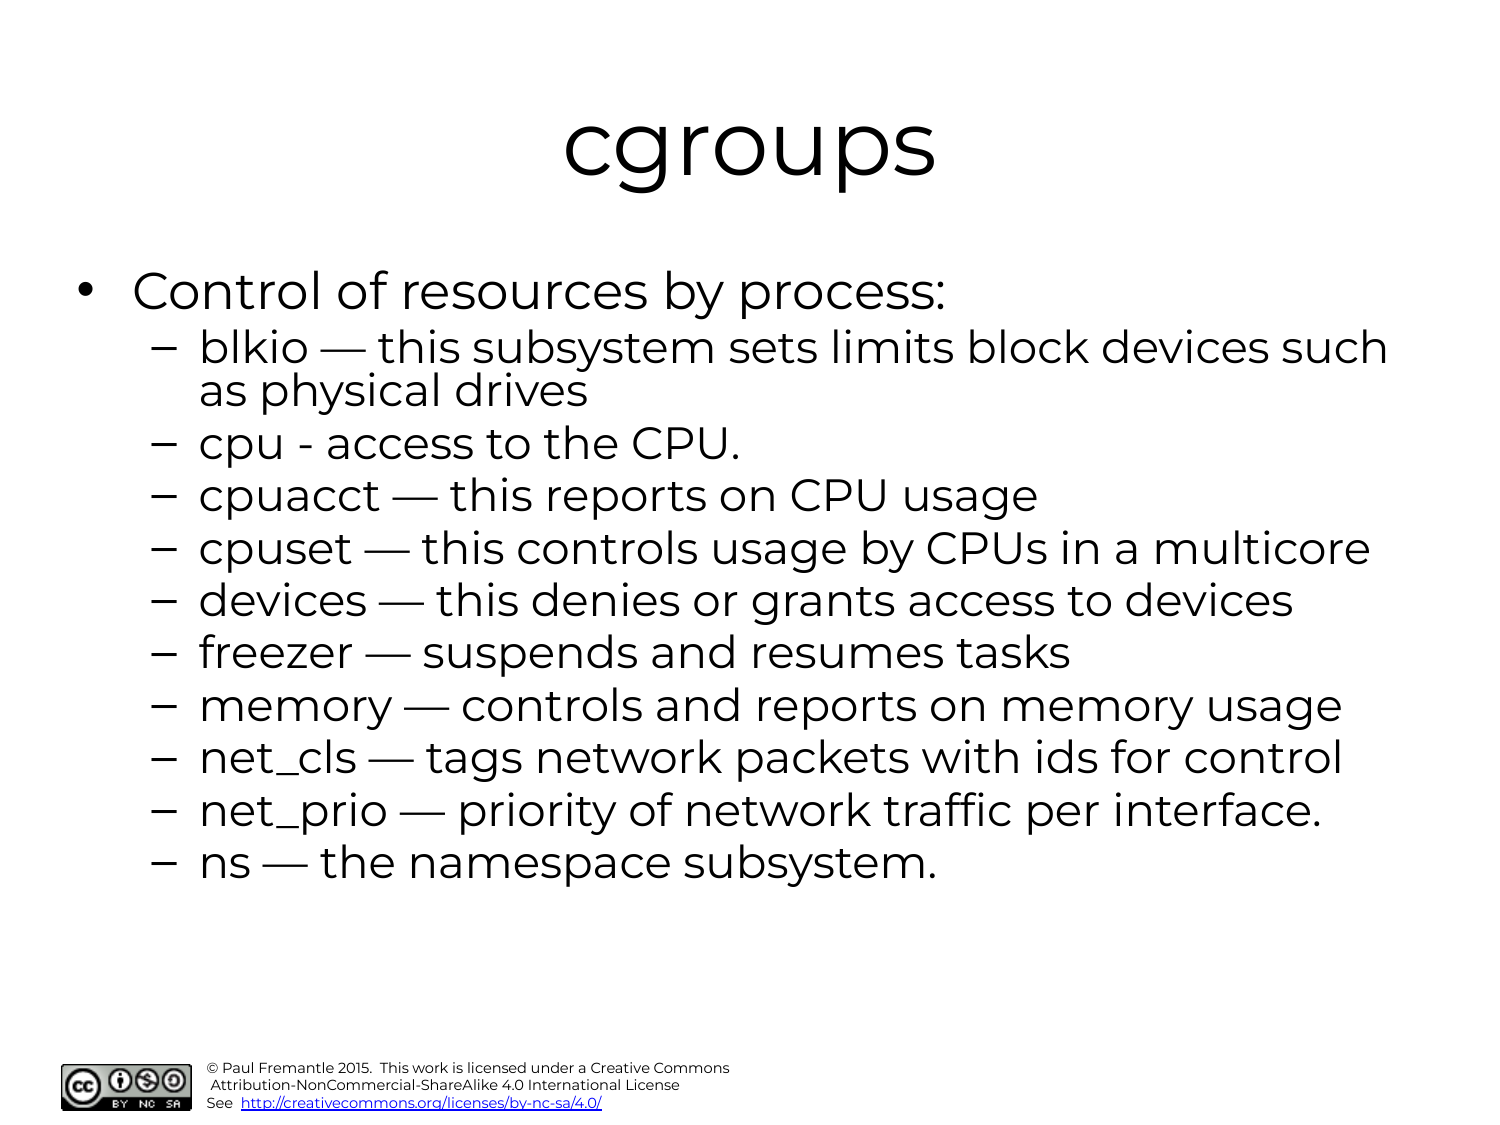

# cgroups
Control of resources by process:
blkio — this subsystem sets limits block devices such as physical drives
cpu - access to the CPU.
cpuacct — this reports on CPU usage
cpuset — this controls usage by CPUs in a multicore
devices — this denies or grants access to devices
freezer — suspends and resumes tasks
memory — controls and reports on memory usage
net_cls — tags network packets with ids for control
net_prio — priority of network traffic per interface.
ns — the namespace subsystem.